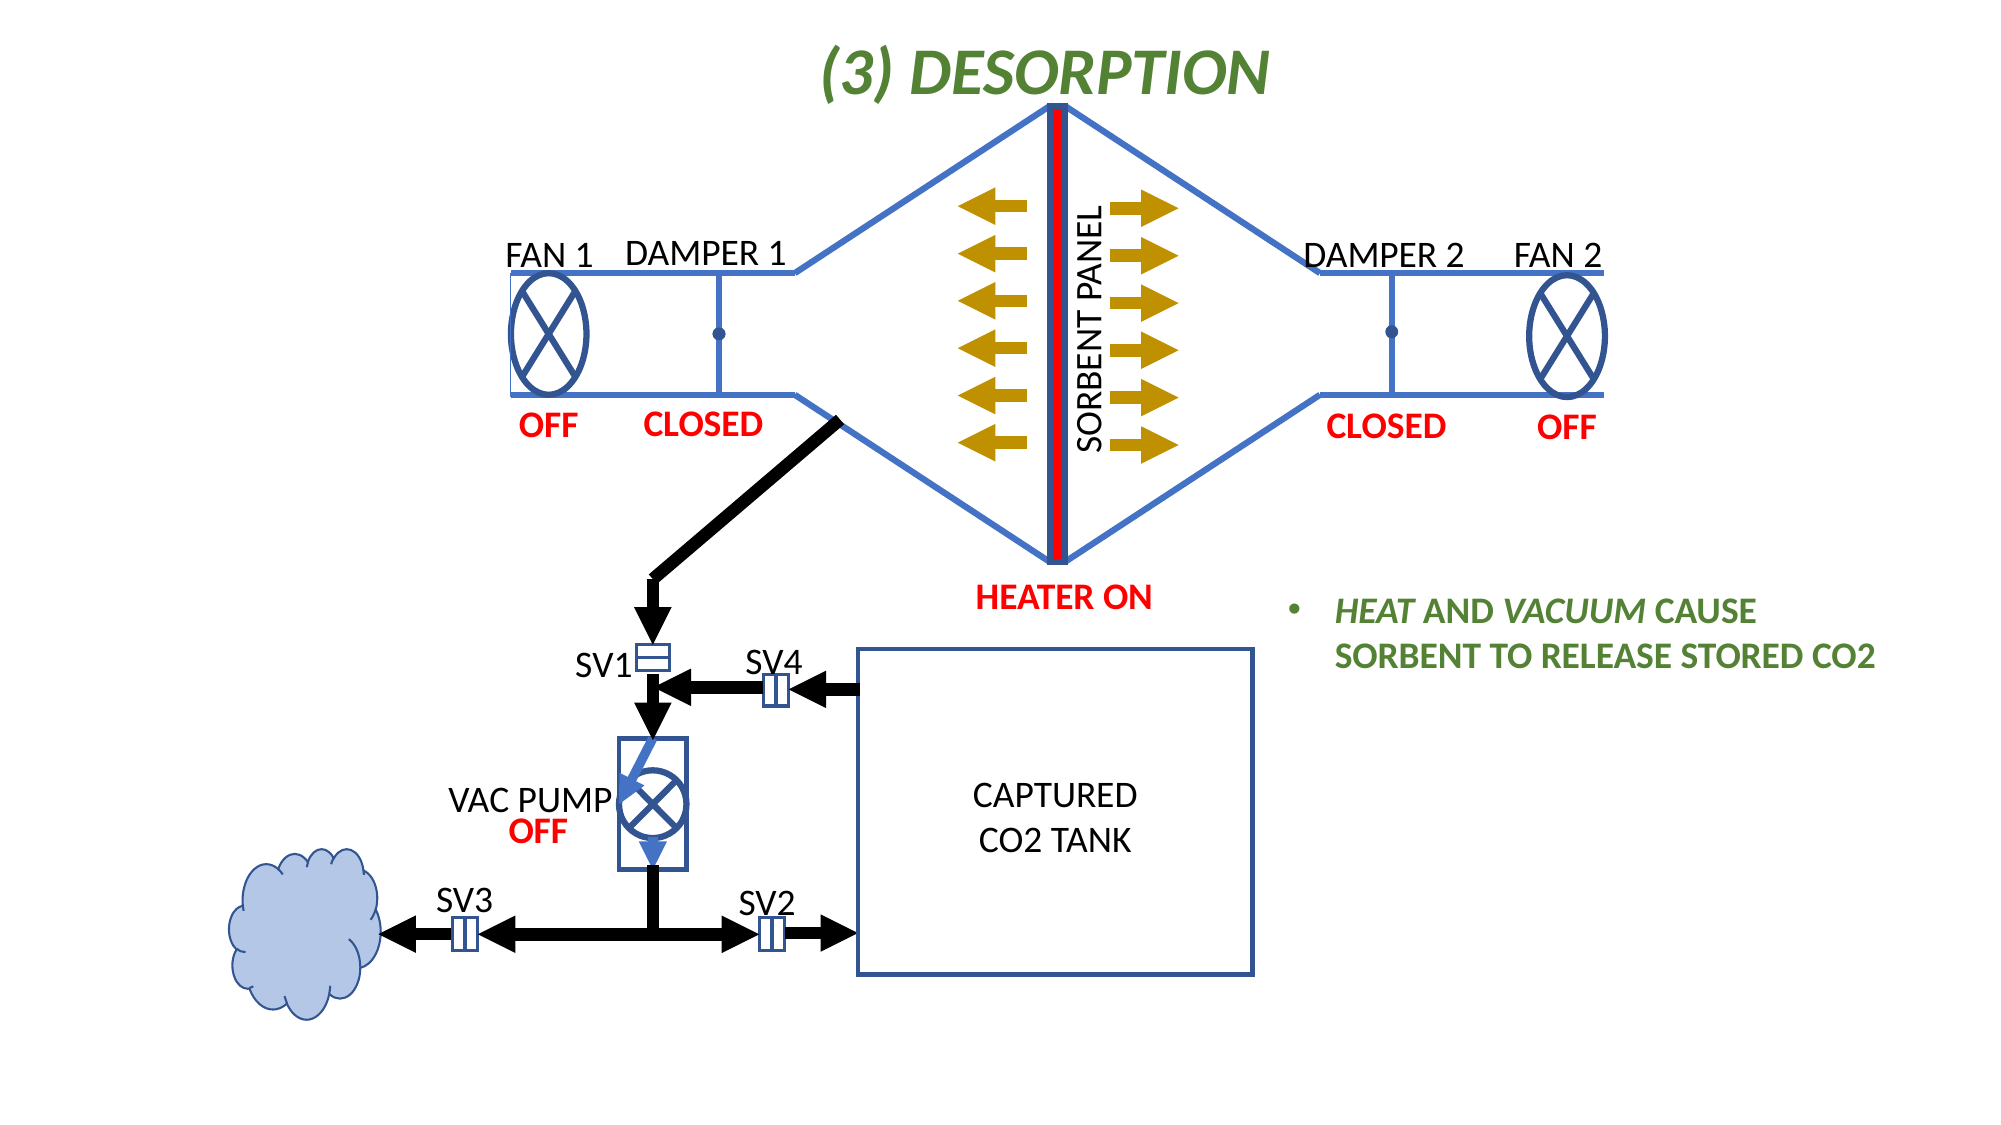

(3) DESORPTION

DAMPER 1
FAN 1
DAMPER 2
FAN 2

SORBENT PANEL

CLOSED
OFF
CLOSED
OFF
HEATER ON
HEAT AND VACUUM CAUSE SORBENT TO RELEASE STORED CO2
SV4

CAPTURED CO2 TANK
SV1

VAC PUMP

OFF

SV3
SV2
EXIT